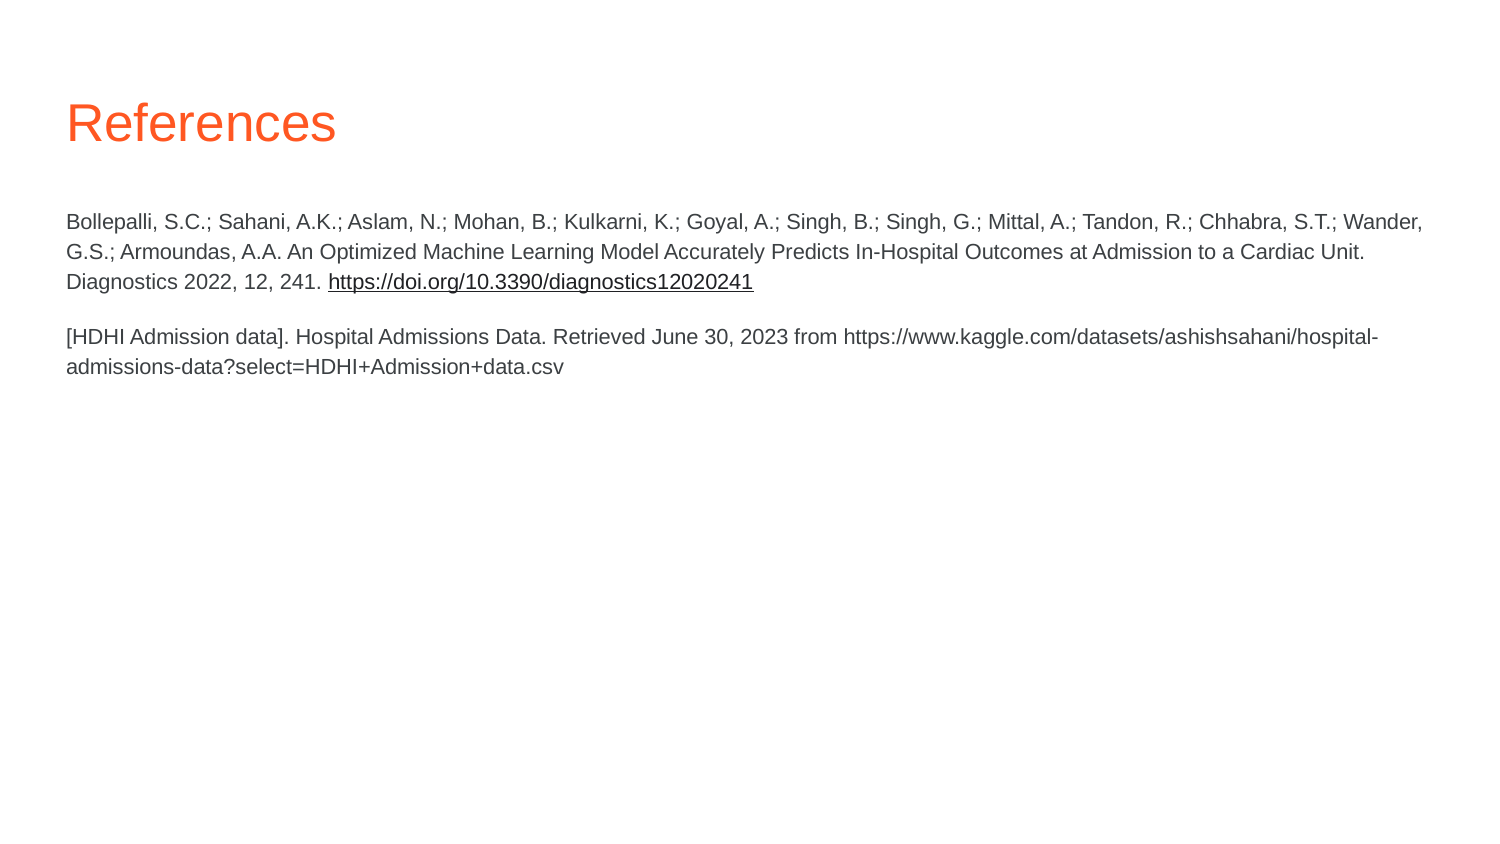

# References
Bollepalli, S.C.; Sahani, A.K.; Aslam, N.; Mohan, B.; Kulkarni, K.; Goyal, A.; Singh, B.; Singh, G.; Mittal, A.; Tandon, R.; Chhabra, S.T.; Wander, G.S.; Armoundas, A.A. An Optimized Machine Learning Model Accurately Predicts In-Hospital Outcomes at Admission to a Cardiac Unit. Diagnostics 2022, 12, 241. https://doi.org/10.3390/diagnostics12020241
[HDHI Admission data]. Hospital Admissions Data. Retrieved June 30, 2023 from https://www.kaggle.com/datasets/ashishsahani/hospital-admissions-data?select=HDHI+Admission+data.csv